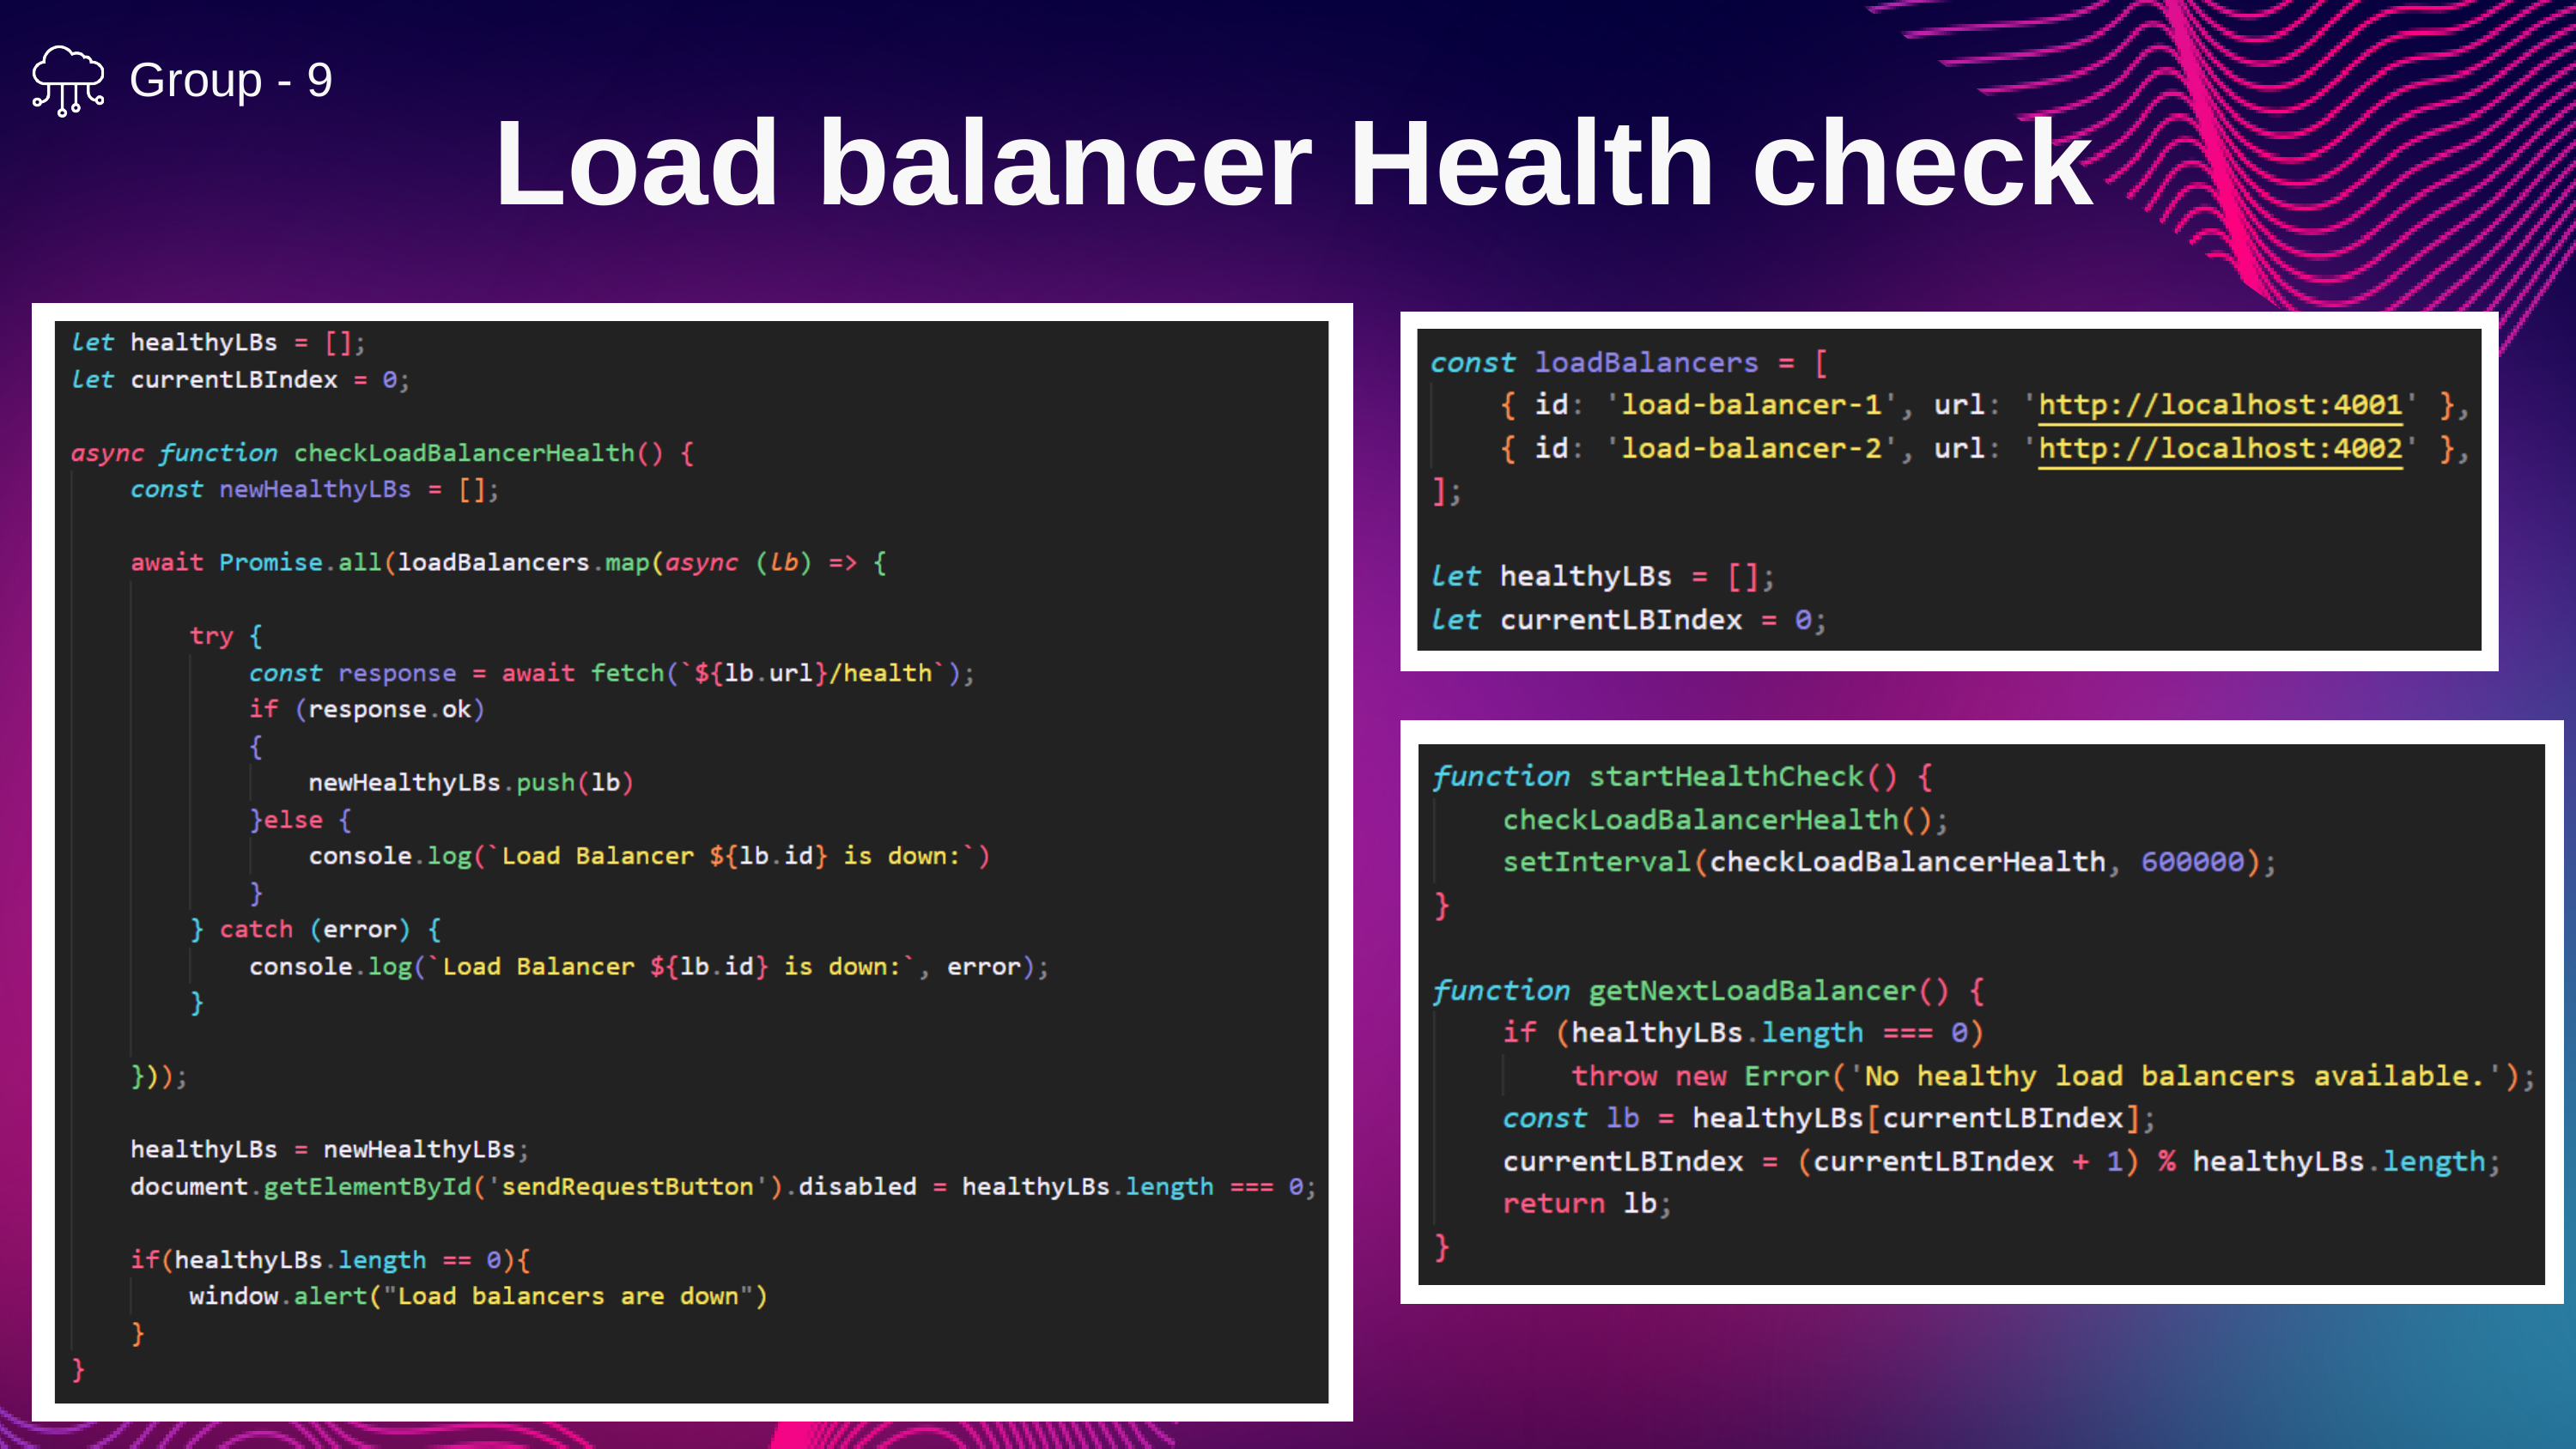

Group - 9
Load balancer Health check